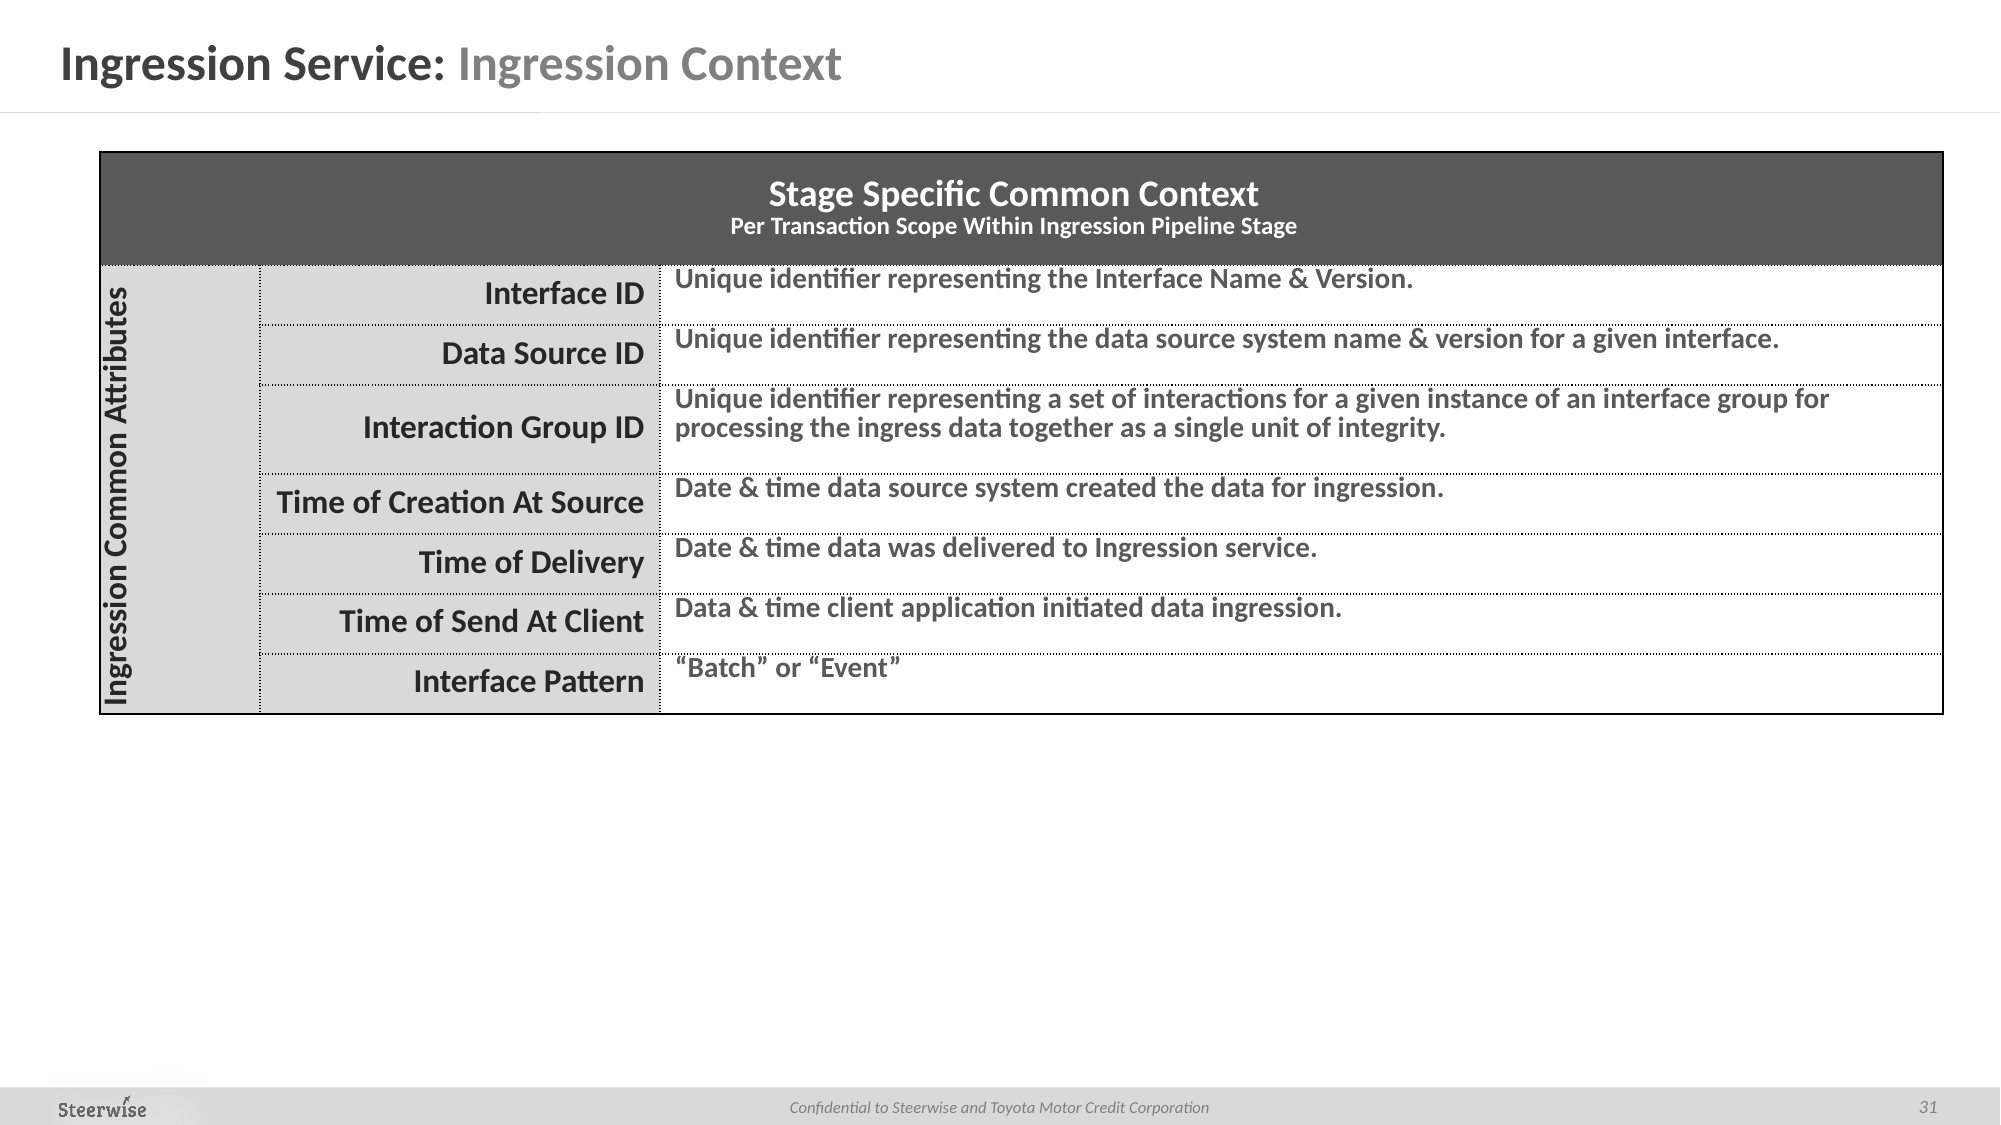

# Ingression Service: Ingression Context
| Stage Specific Common Context Per Transaction Scope Within Ingression Pipeline Stage |  |  |
| --- | --- | --- |
| Ingression Common Attributes | Interface ID | Unique identifier representing the Interface Name & Version. |
|  | Data Source ID | Unique identifier representing the data source system name & version for a given interface. |
|  | Interaction Group ID | Unique identifier representing a set of interactions for a given instance of an interface group for processing the ingress data together as a single unit of integrity. |
|  | Time of Creation At Source | Date & time data source system created the data for ingression. |
|  | Time of Delivery | Date & time data was delivered to Ingression service. |
|  | Time of Send At Client | Data & time client application initiated data ingression. |
|  | Interface Pattern | “Batch” or “Event” |
31